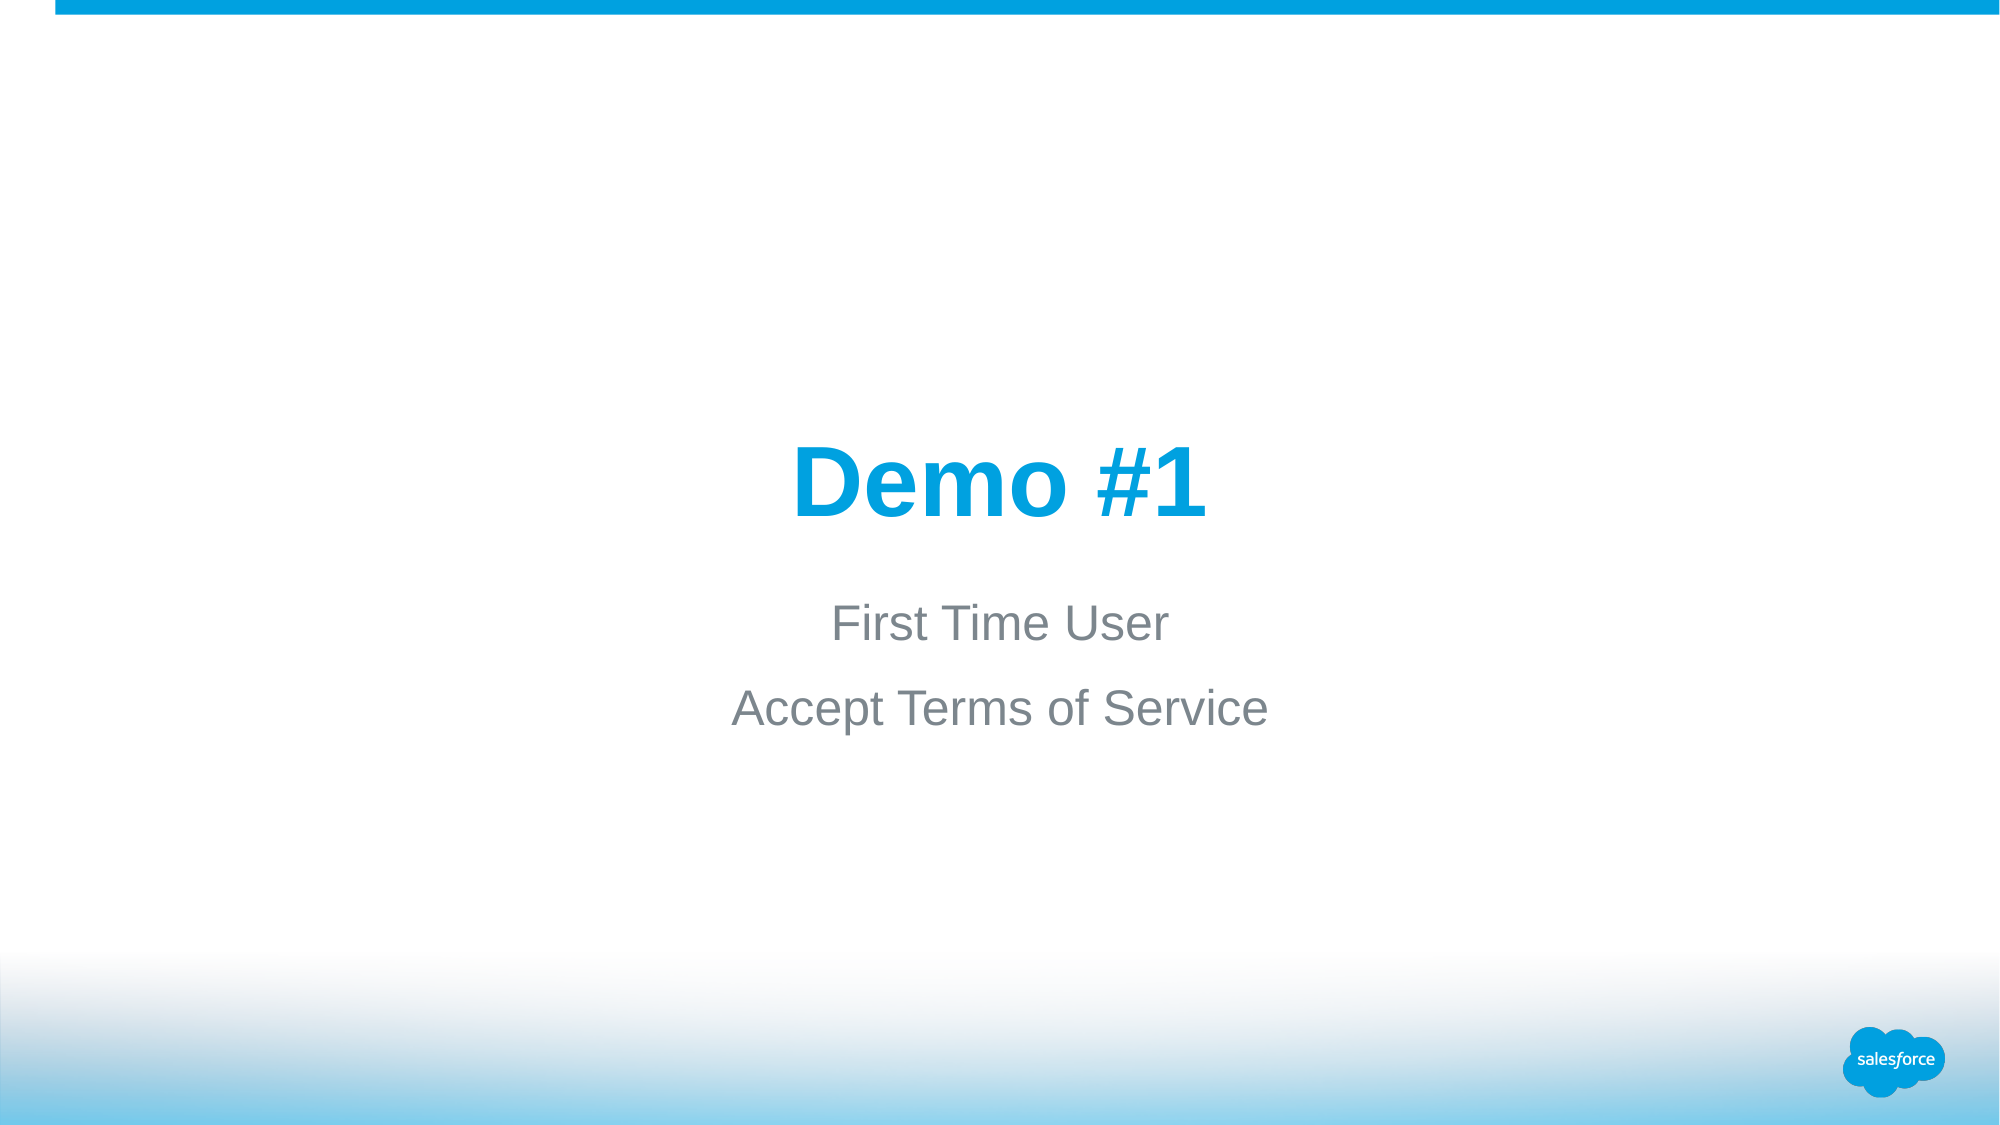

# Demo #1
First Time User
Accept Terms of Service